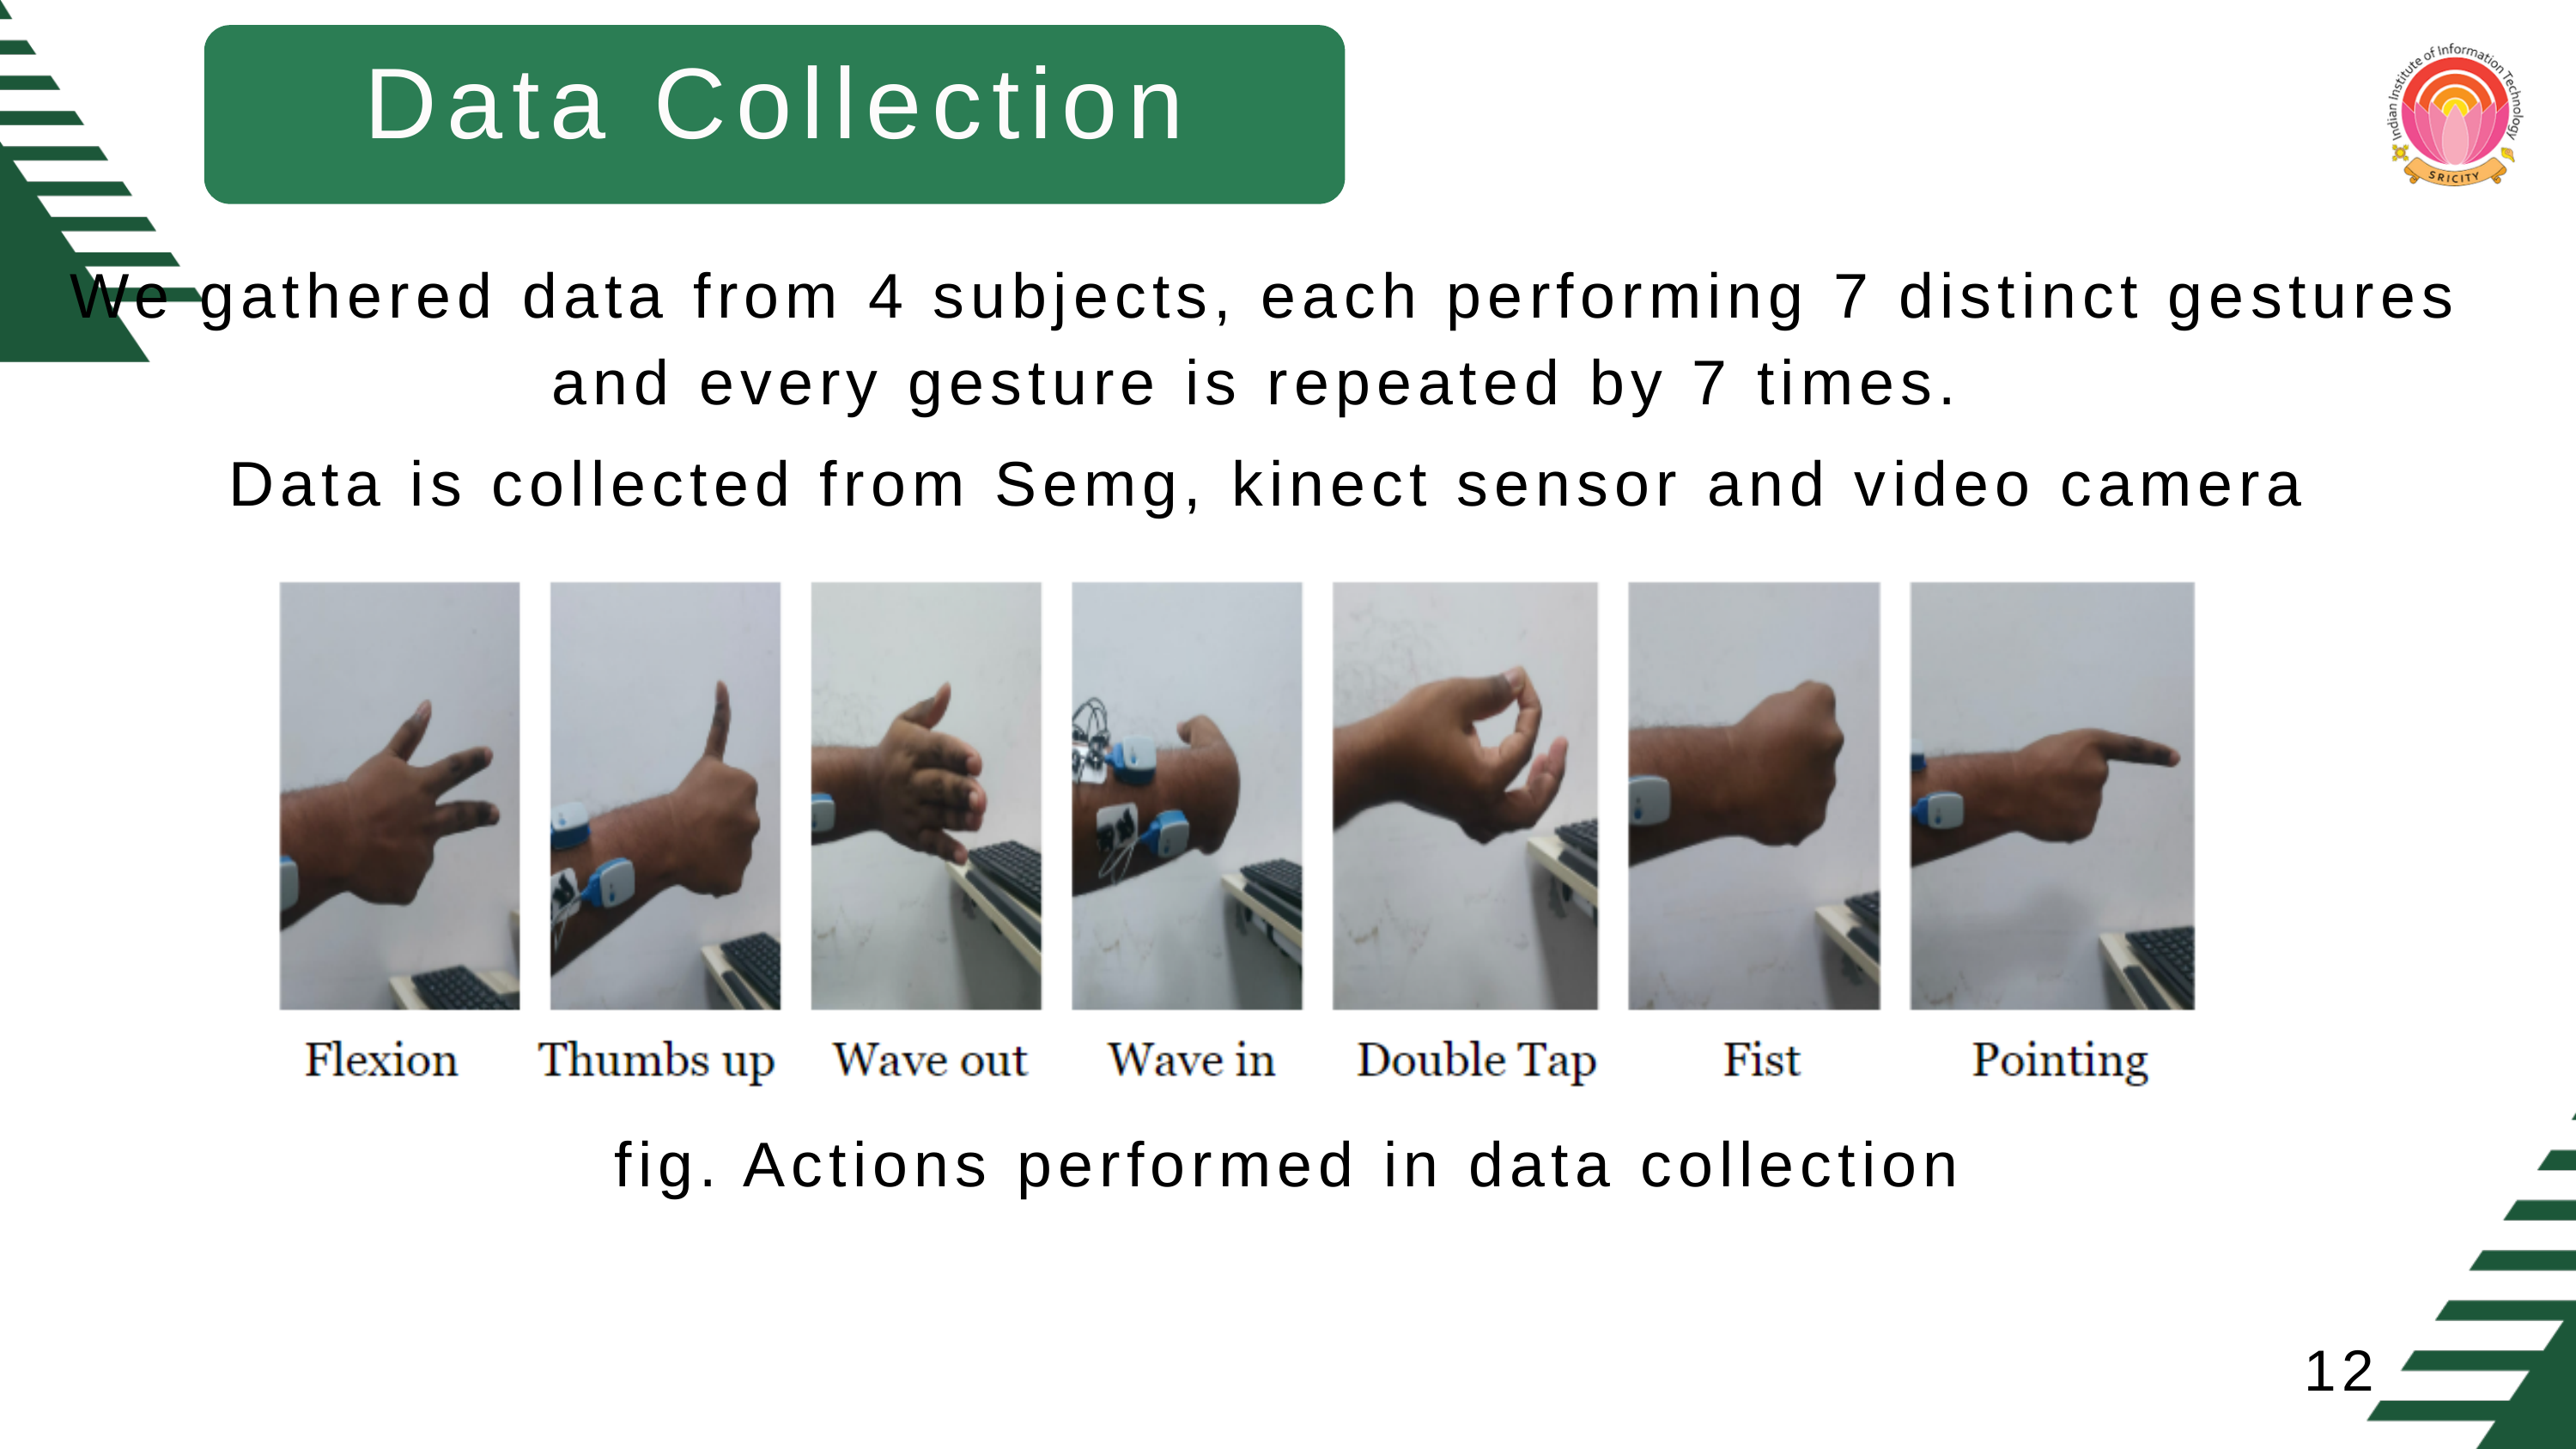

Data Collection

We gathered data from 4 subjects, each performing 7 distinct gestures and every gesture is repeated by 7 times.
Data is collected from Semg, kinect sensor and video camera

fig. Actions performed in data collection
12